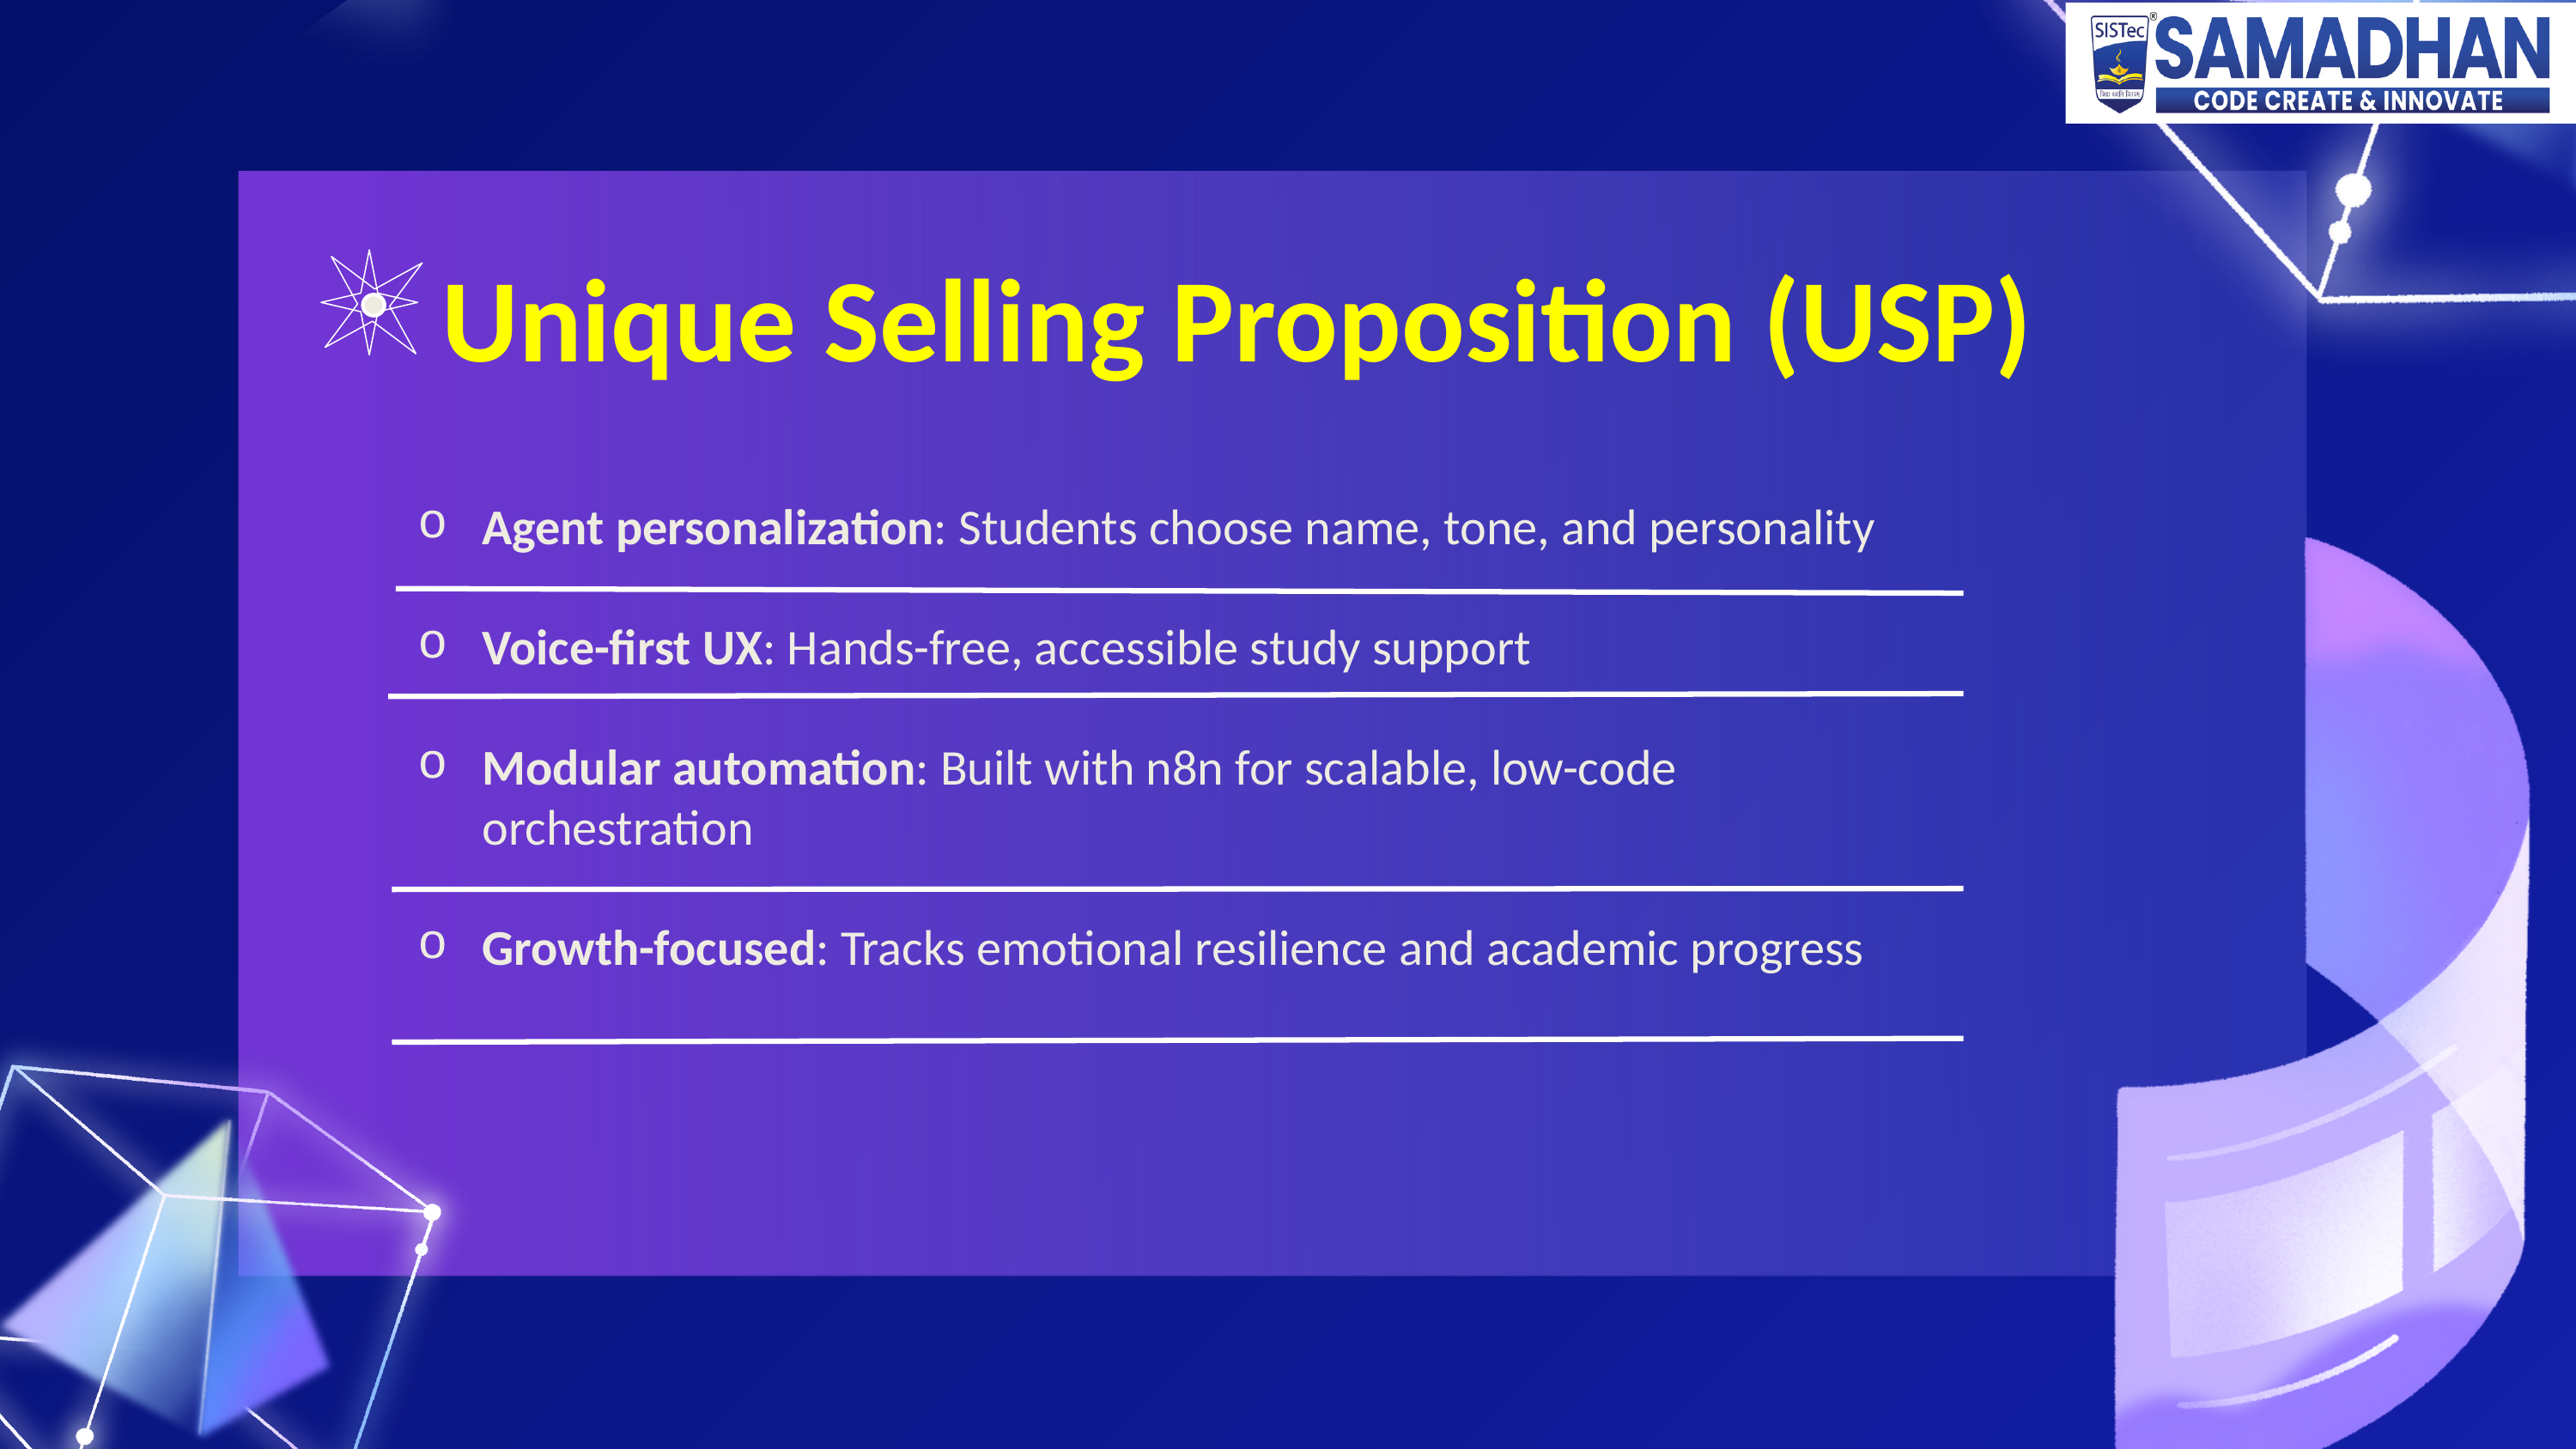

Unique Selling Proposition (USP)

Agent personalization: Students choose name, tone, and personality

Voice-first UX: Hands-free, accessible study support

Modular automation: Built with n8n for scalable, low-code orchestration

Growth-focused: Tracks emotional resilience and academic progress